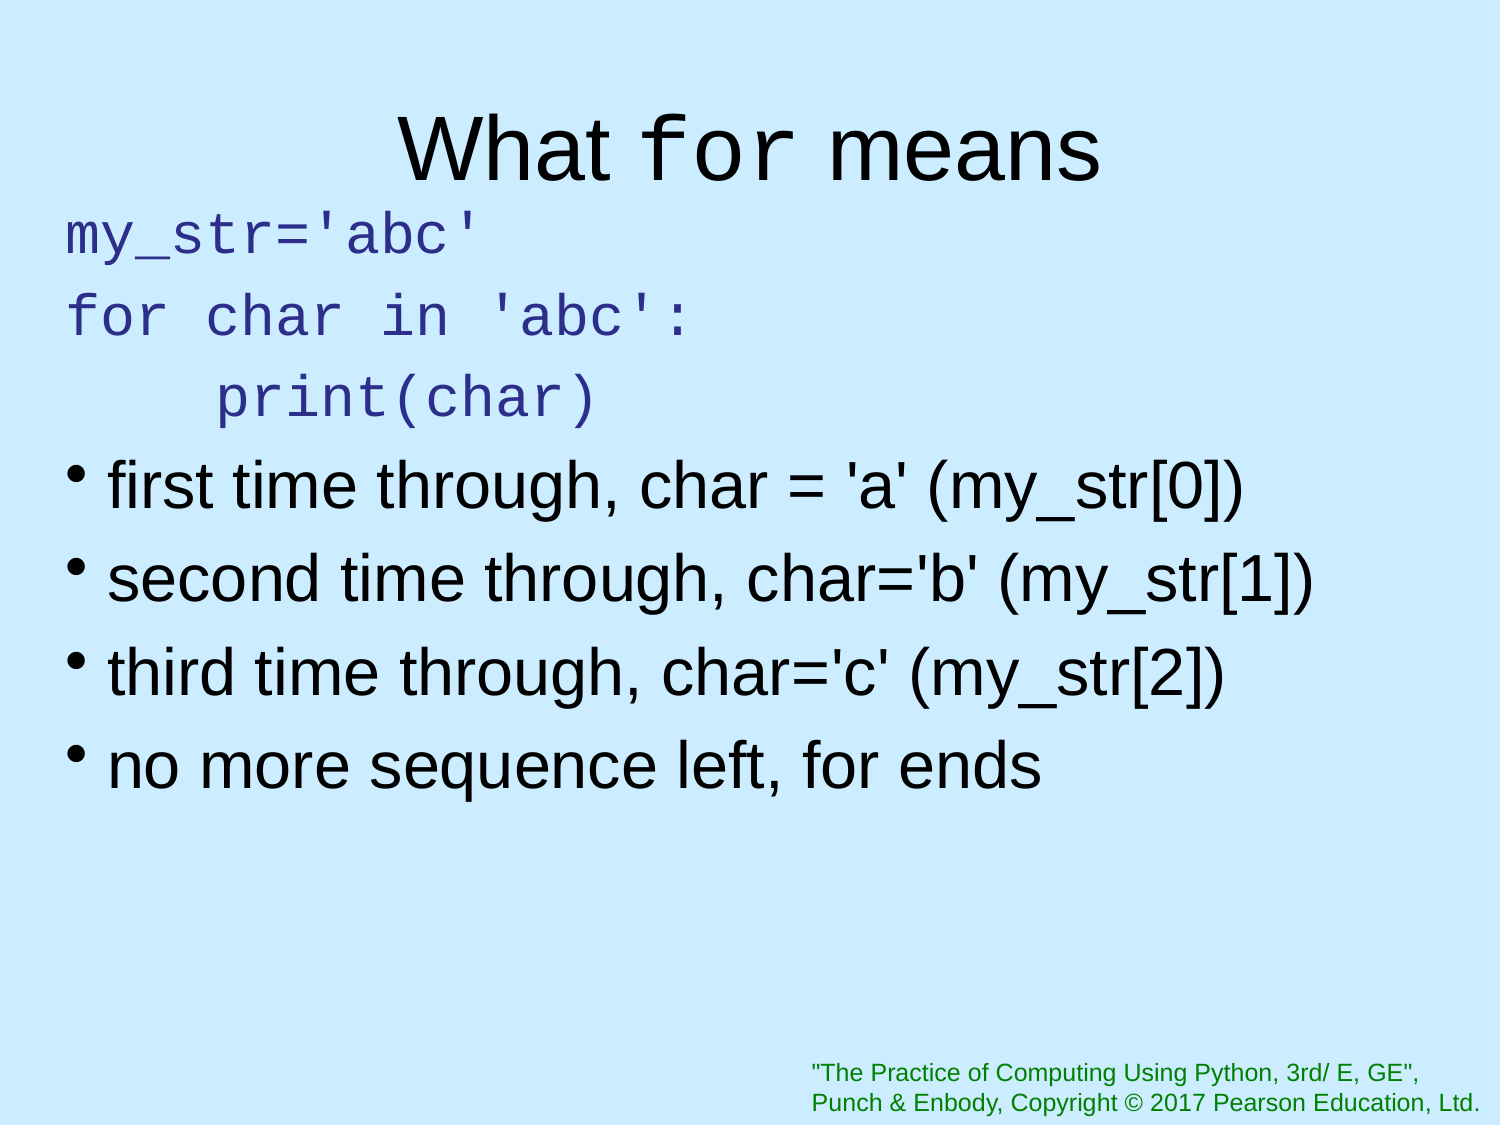

# What for means
my_str='abc'
for char in 'abc':
	print(char)
 first time through, char = 'a' (my_str[0])
 second time through, char='b' (my_str[1])
 third time through, char='c' (my_str[2])
 no more sequence left, for ends